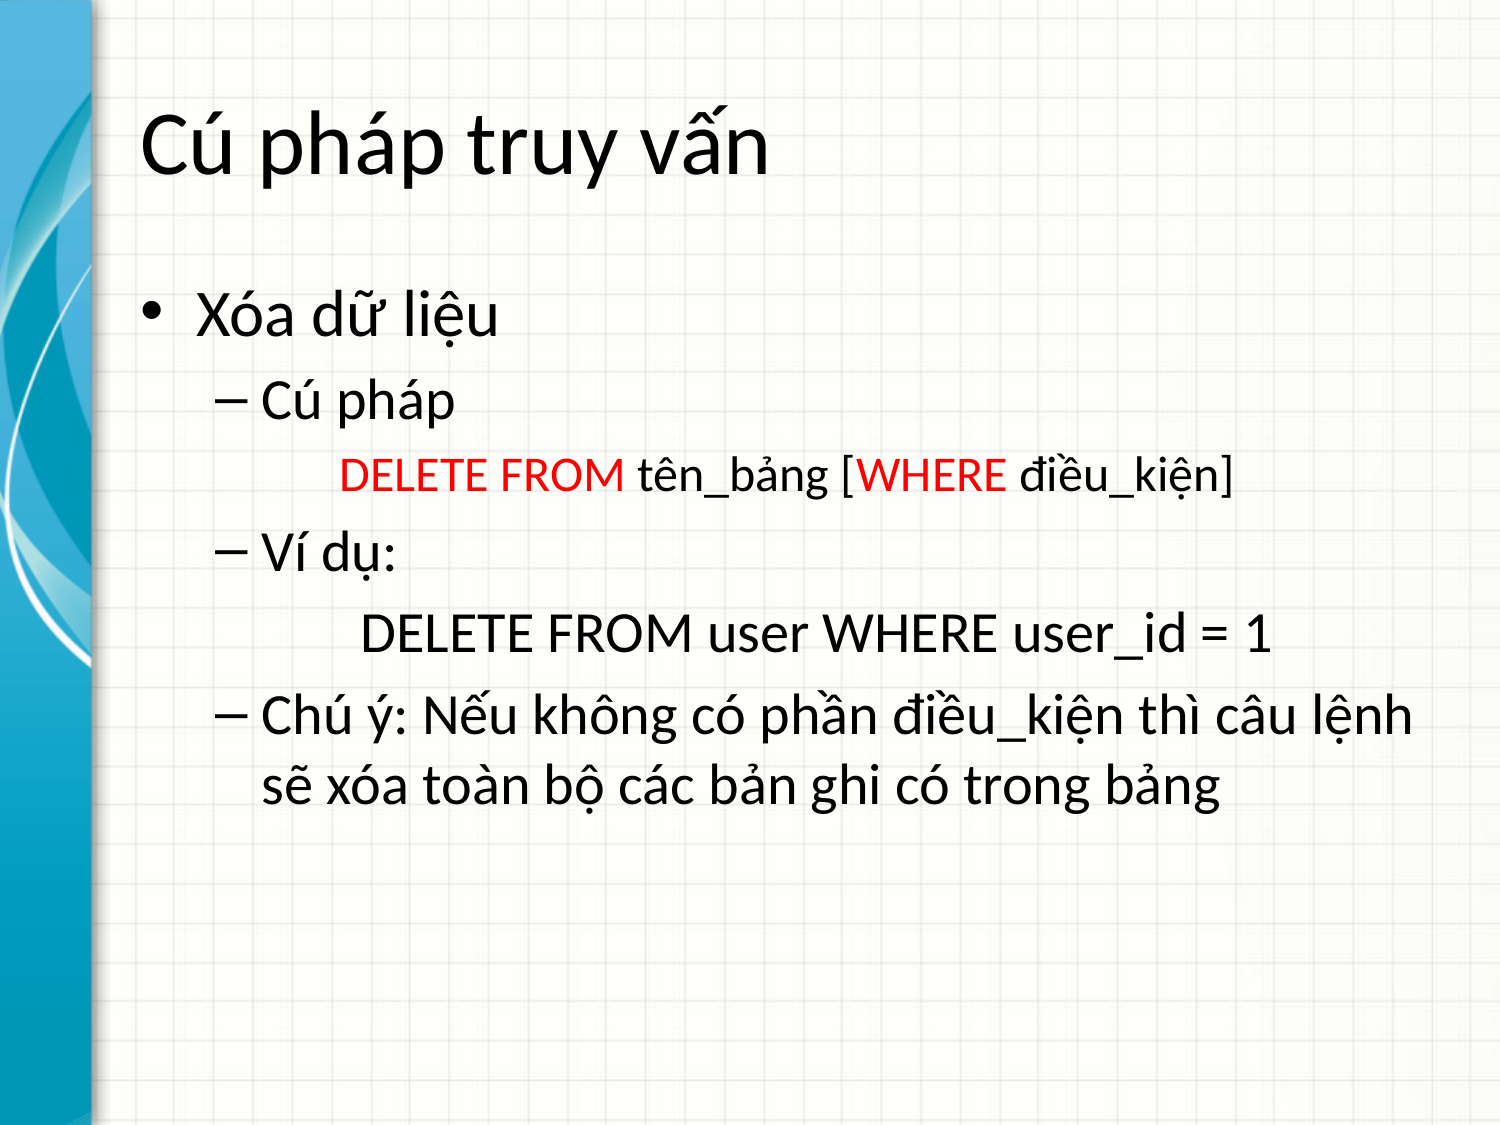

# Cú pháp truy vấn
Xóa dữ liệu
Cú pháp
DELETE FROM tên_bảng [WHERE điều_kiện]
Ví dụ:
DELETE FROM user WHERE user_id = 1
Chú ý: Nếu không có phần điều_kiện thì câu lệnh sẽ xóa toàn bộ các bản ghi có trong bảng